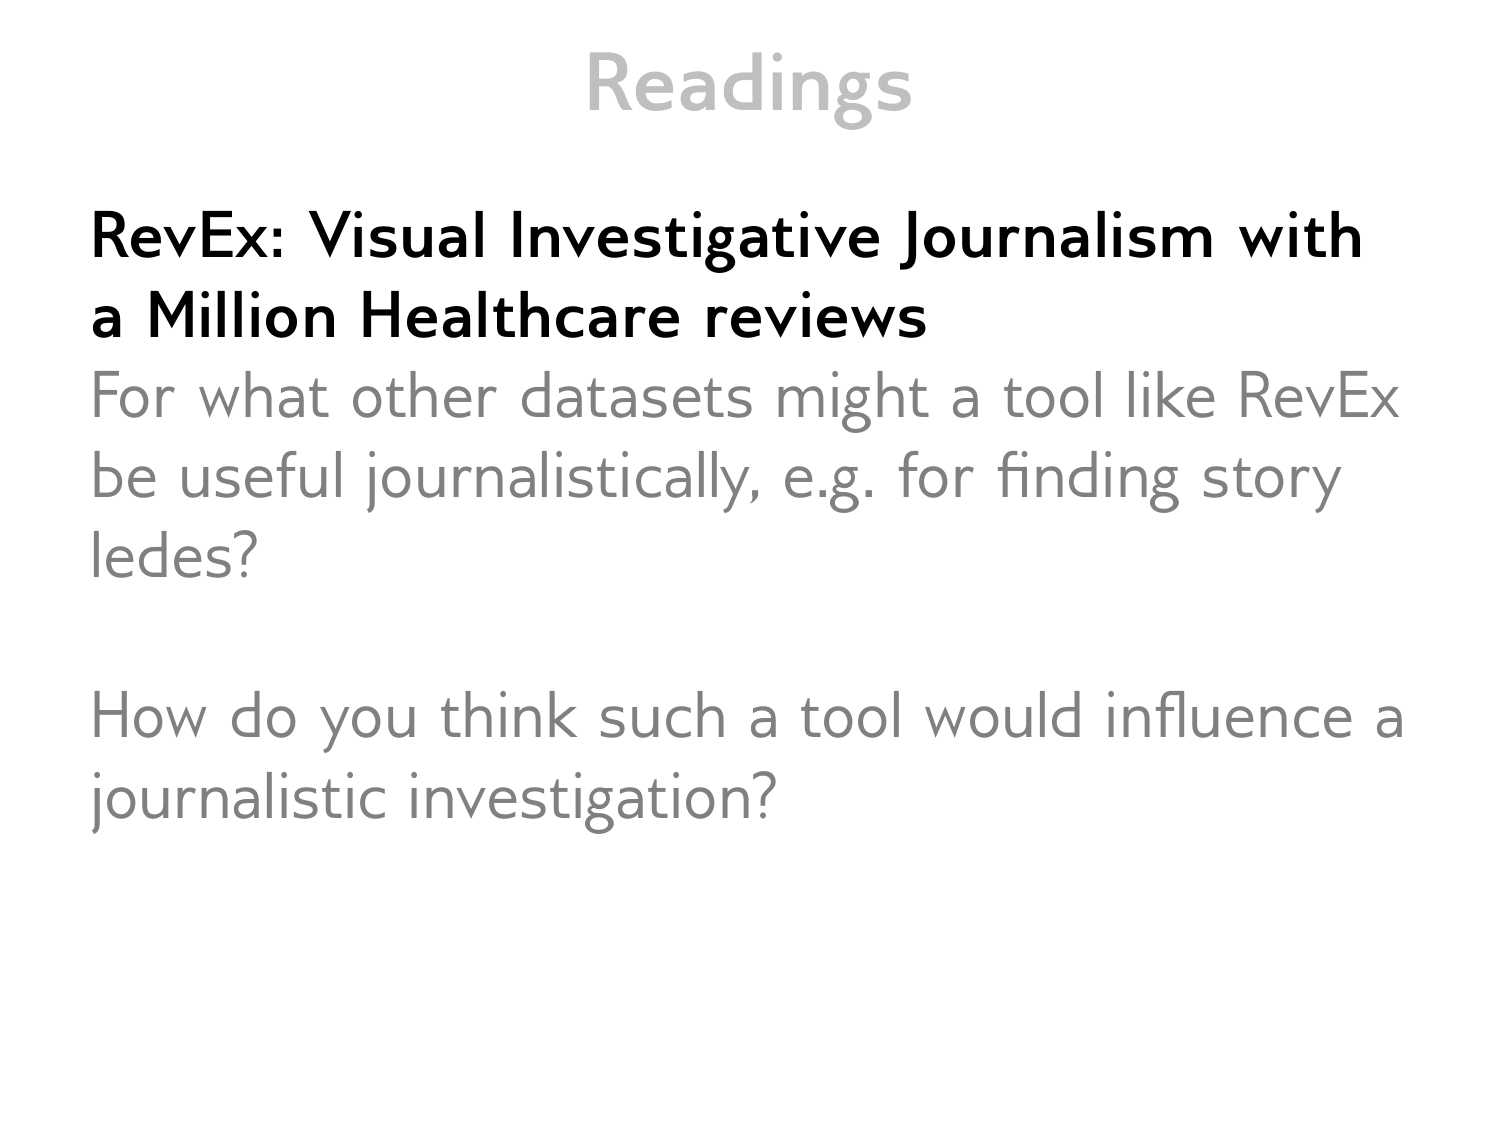

# Readings
RevEx: Visual Investigative Journalism with a Million Healthcare reviews
For what other datasets might a tool like RevEx be useful journalistically, e.g. for finding story ledes?

How do you think such a tool would influence a journalistic investigation?